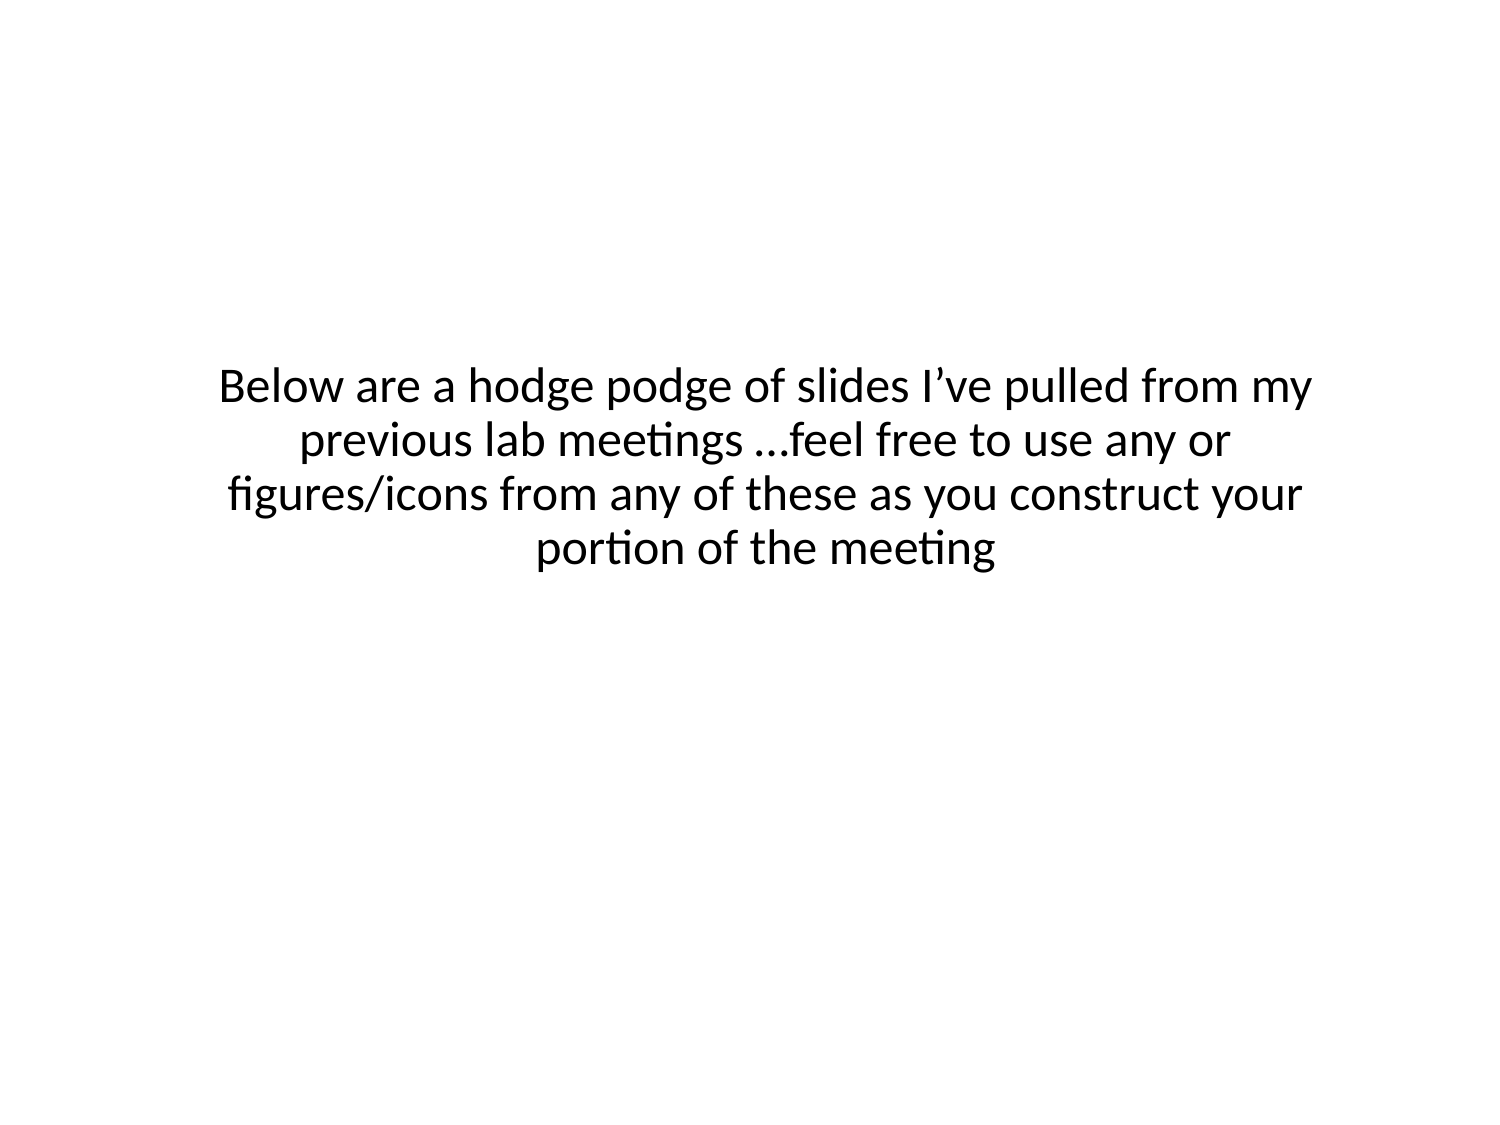

Below are a hodge podge of slides I’ve pulled from my previous lab meetings …feel free to use any or figures/icons from any of these as you construct your portion of the meeting